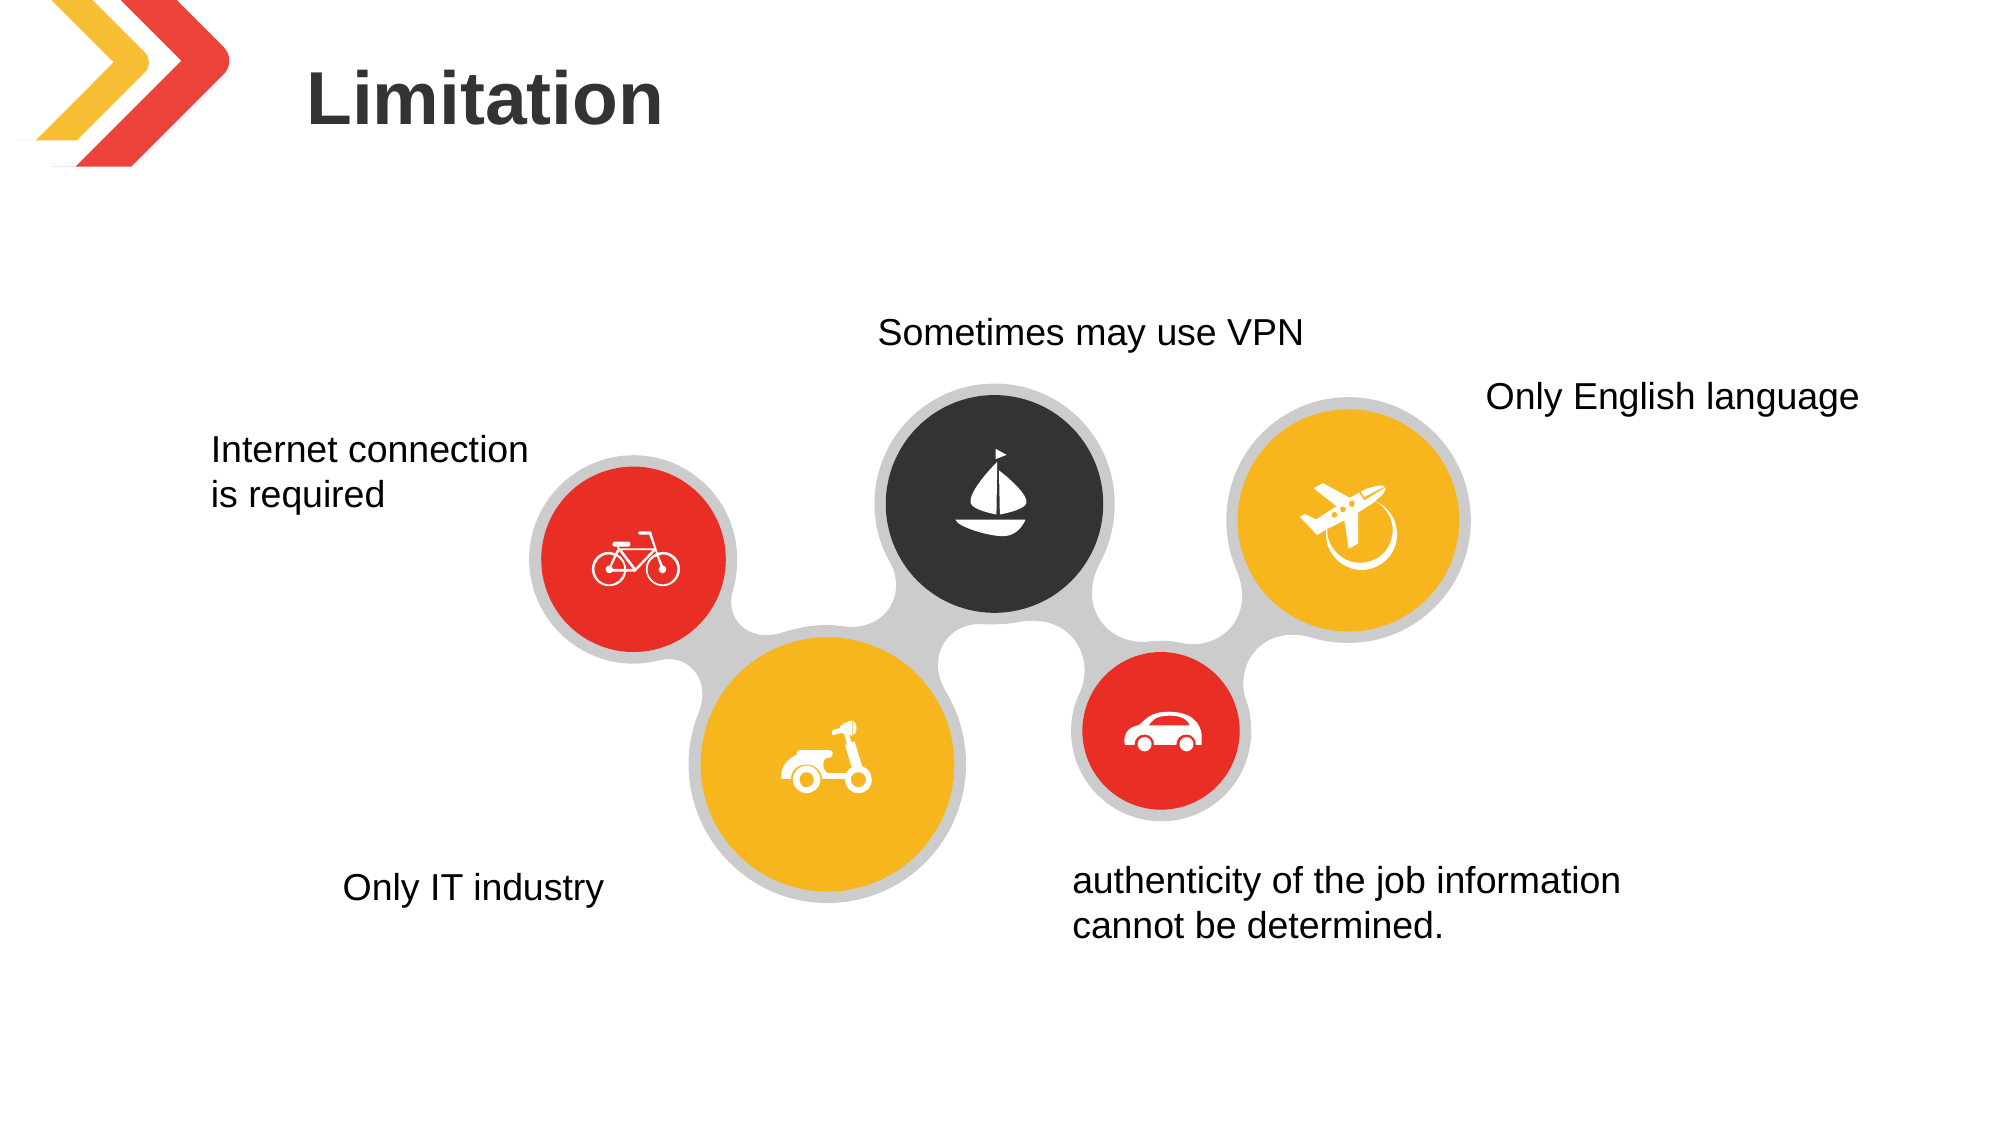

Limitation
Sometimes may use VPN
Only IT industry
Only English language

Internet connection is required

authenticity of the job information cannot be determined.